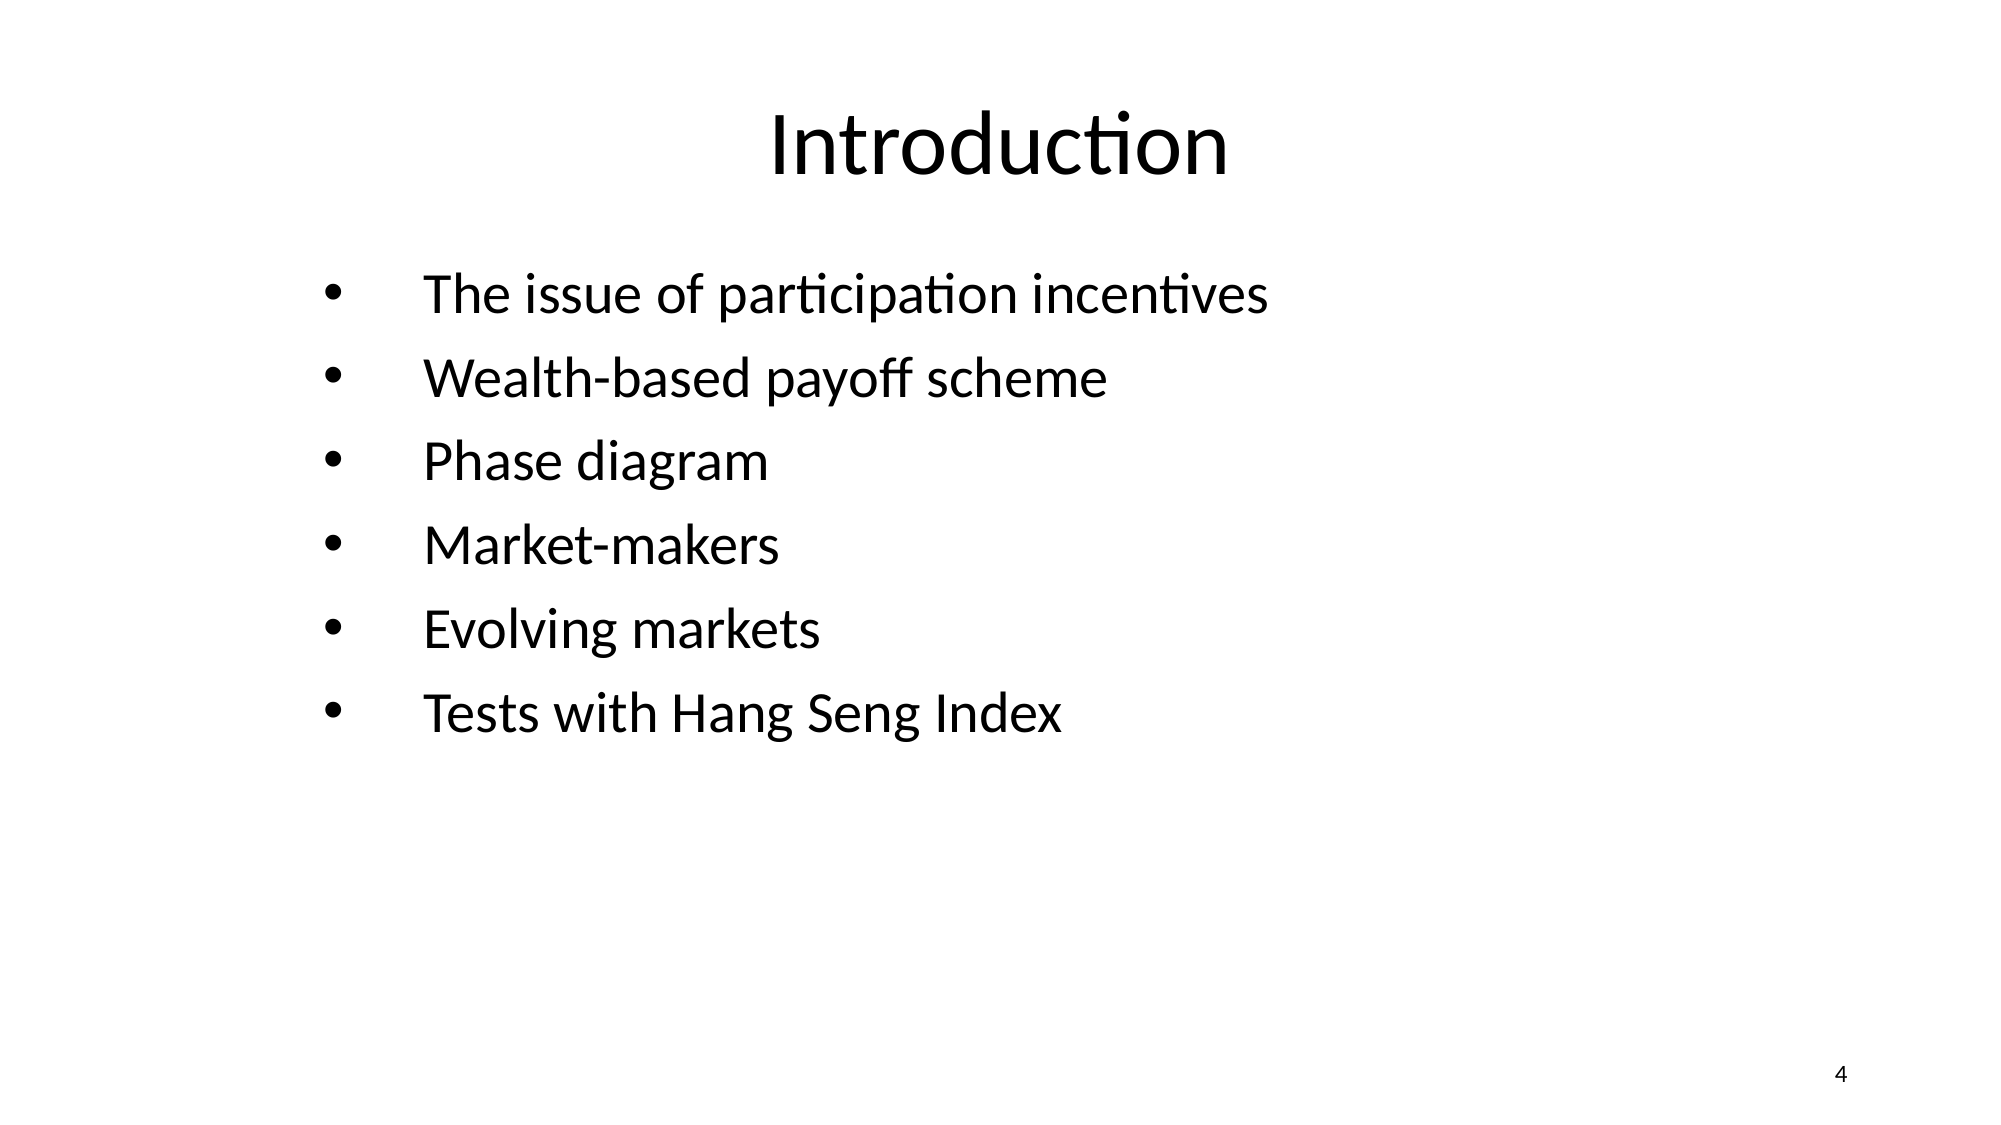

# Introduction
The issue of participation incentives
Wealth-based payoff scheme
Phase diagram
Market-makers
Evolving markets
Tests with Hang Seng Index
4